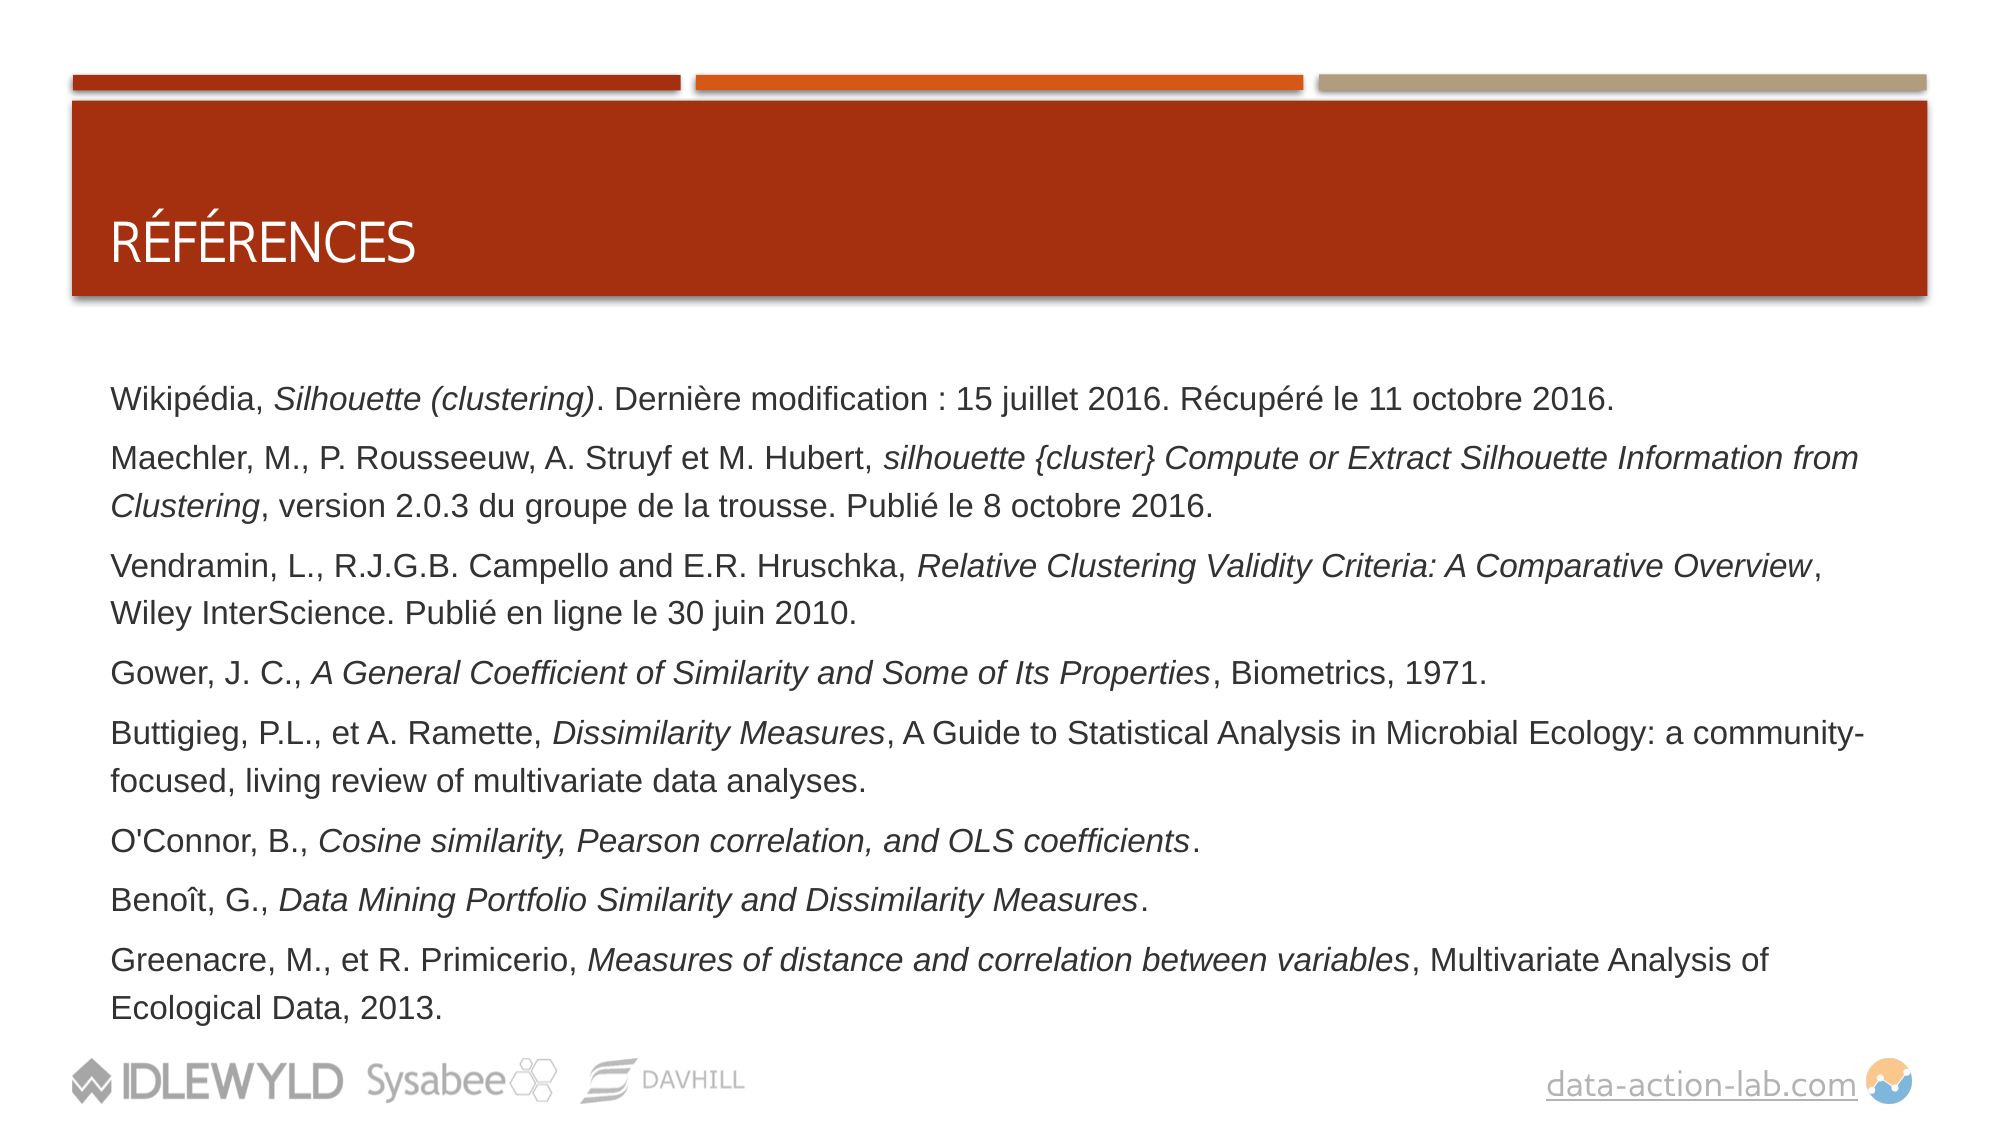

# RÉfÉrences
Wikipédia, Silhouette (clustering). Dernière modification : 15 juillet 2016. Récupéré le 11 octobre 2016.
Maechler, M., P. Rousseeuw, A. Struyf et M. Hubert, silhouette {cluster} Compute or Extract Silhouette Information from Clustering, version 2.0.3 du groupe de la trousse. Publié le 8 octobre 2016.
Vendramin, L., R.J.G.B. Campello and E.R. Hruschka, Relative Clustering Validity Criteria: A Comparative Overview, Wiley InterScience. Publié en ligne le 30 juin 2010.
Gower, J. C., A General Coefficient of Similarity and Some of Its Properties, Biometrics, 1971.
Buttigieg, P.L., et A. Ramette, Dissimilarity Measures, A Guide to Statistical Analysis in Microbial Ecology: a community-focused, living review of multivariate data analyses.
O'Connor, B., Cosine similarity, Pearson correlation, and OLS coefficients.
Benoît, G., Data Mining Portfolio Similarity and Dissimilarity Measures.
Greenacre, M., et R. Primicerio, Measures of distance and correlation between variables, Multivariate Analysis of Ecological Data, 2013.